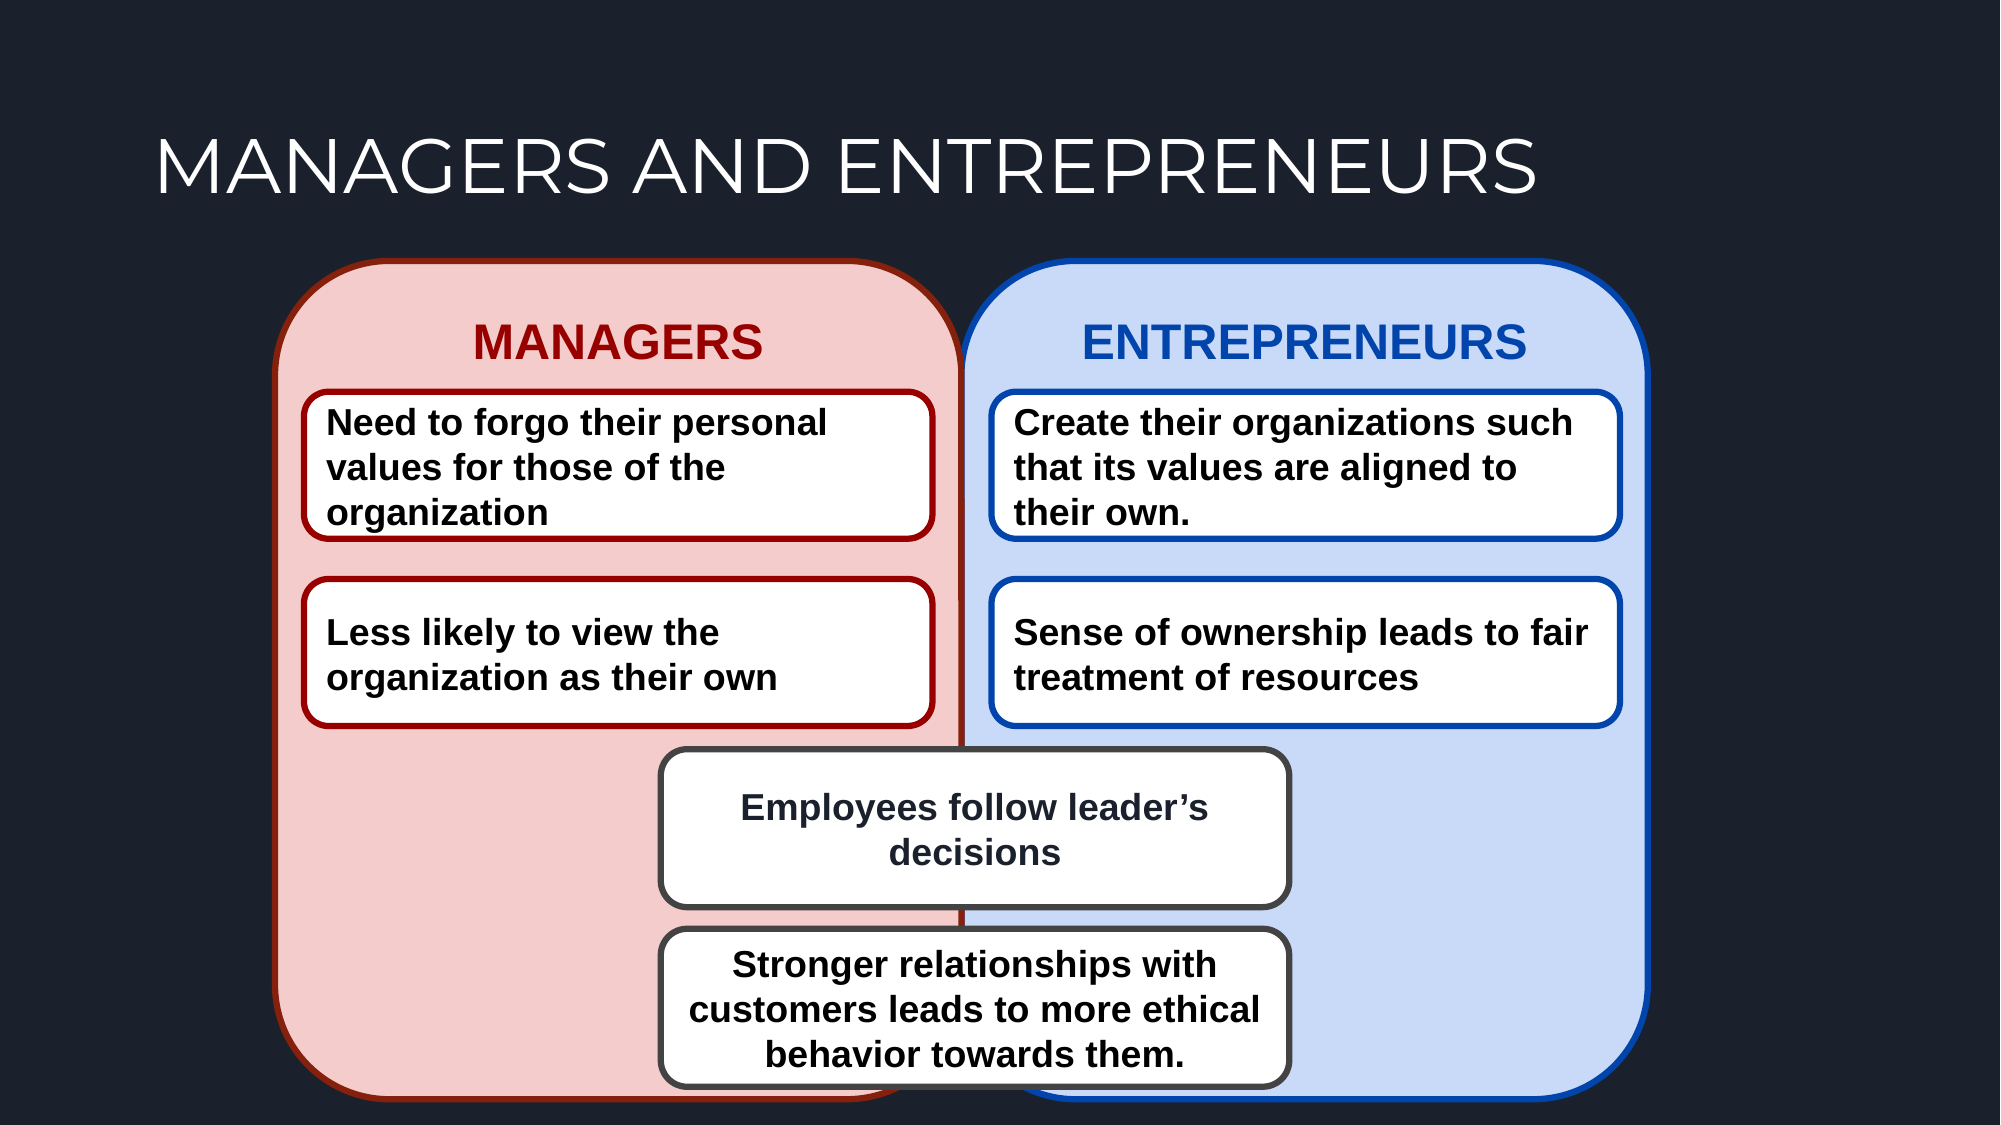

# MANAGERS AND ENTREPRENEURS
MANAGERS
ENTREPRENEURS
Need to forgo their personal values for those of the organization
Create their organizations such that its values are aligned to their own.
Less likely to view the organization as their own
Sense of ownership leads to fair treatment of resources
Employees follow leader’s decisions
Stronger relationships with customers leads to more ethical behavior towards them.